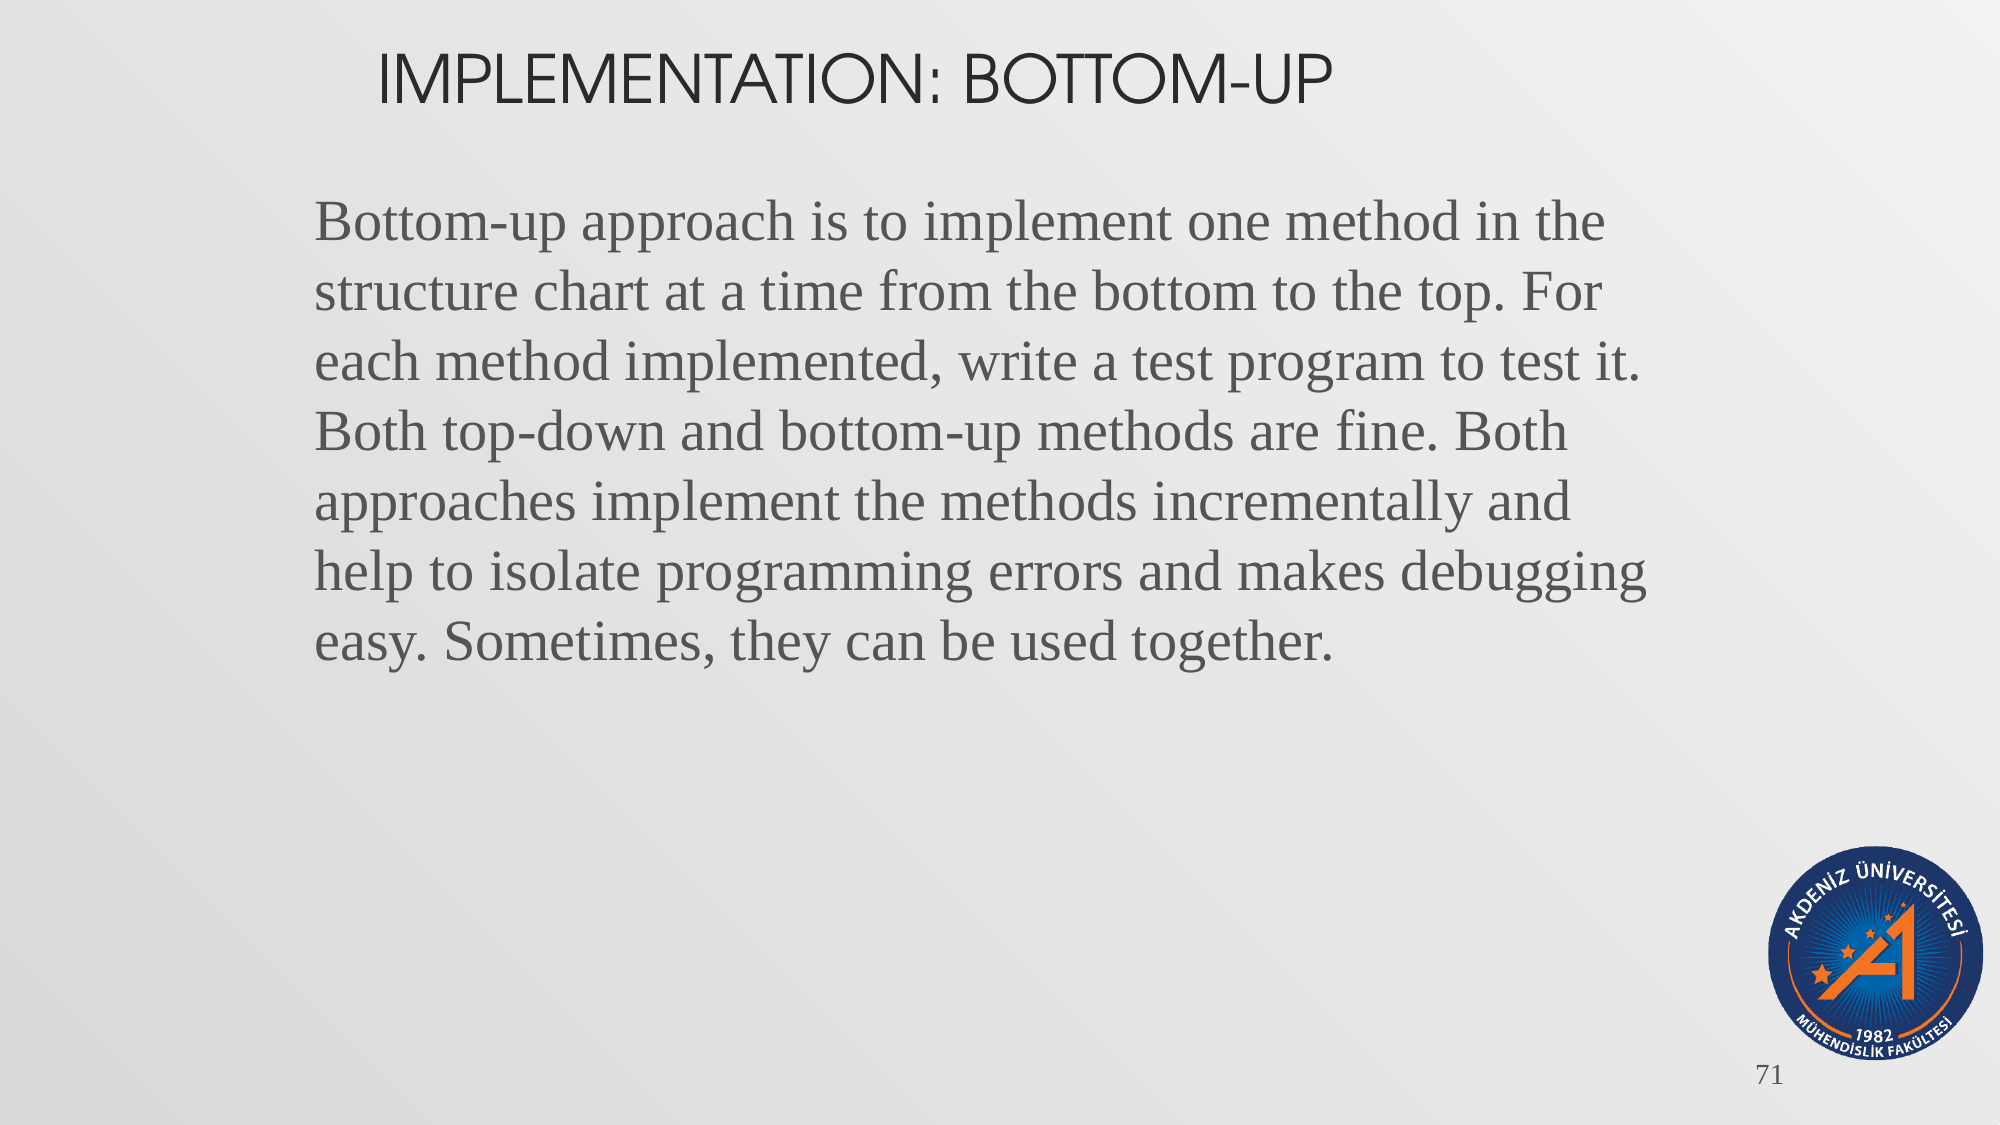

# Implementation: Bottom-Up
Bottom-up approach is to implement one method in the structure chart at a time from the bottom to the top. For each method implemented, write a test program to test it. Both top-down and bottom-up methods are fine. Both approaches implement the methods incrementally and help to isolate programming errors and makes debugging easy. Sometimes, they can be used together.

71